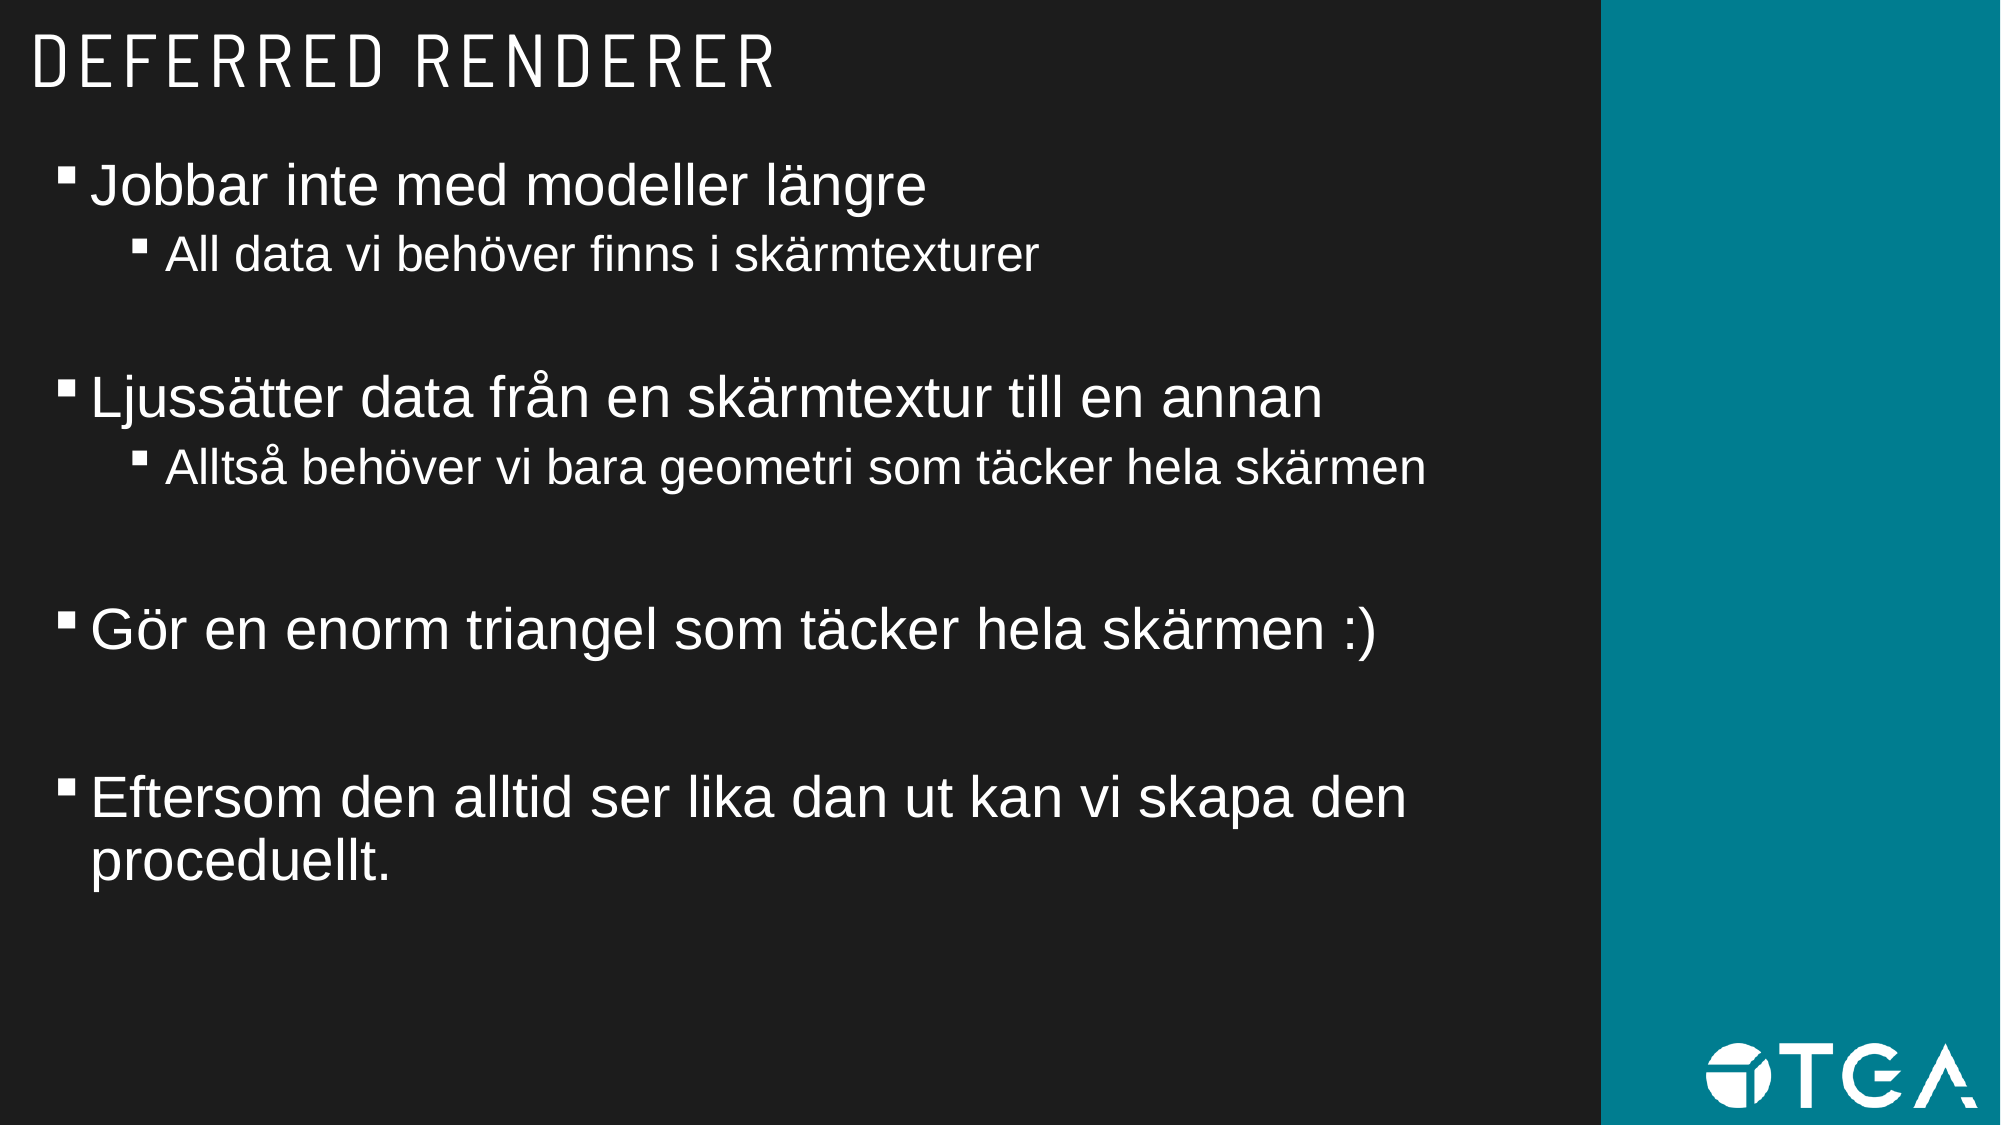

# DEFERRED RENDERER
Jobbar inte med modeller längre
All data vi behöver finns i skärmtexturer

Ljussätter data från en skärmtextur till en annan
Alltså behöver vi bara geometri som täcker hela skärmen

Gör en enorm triangel som täcker hela skärmen :)

Eftersom den alltid ser lika dan ut kan vi skapa den proceduellt.